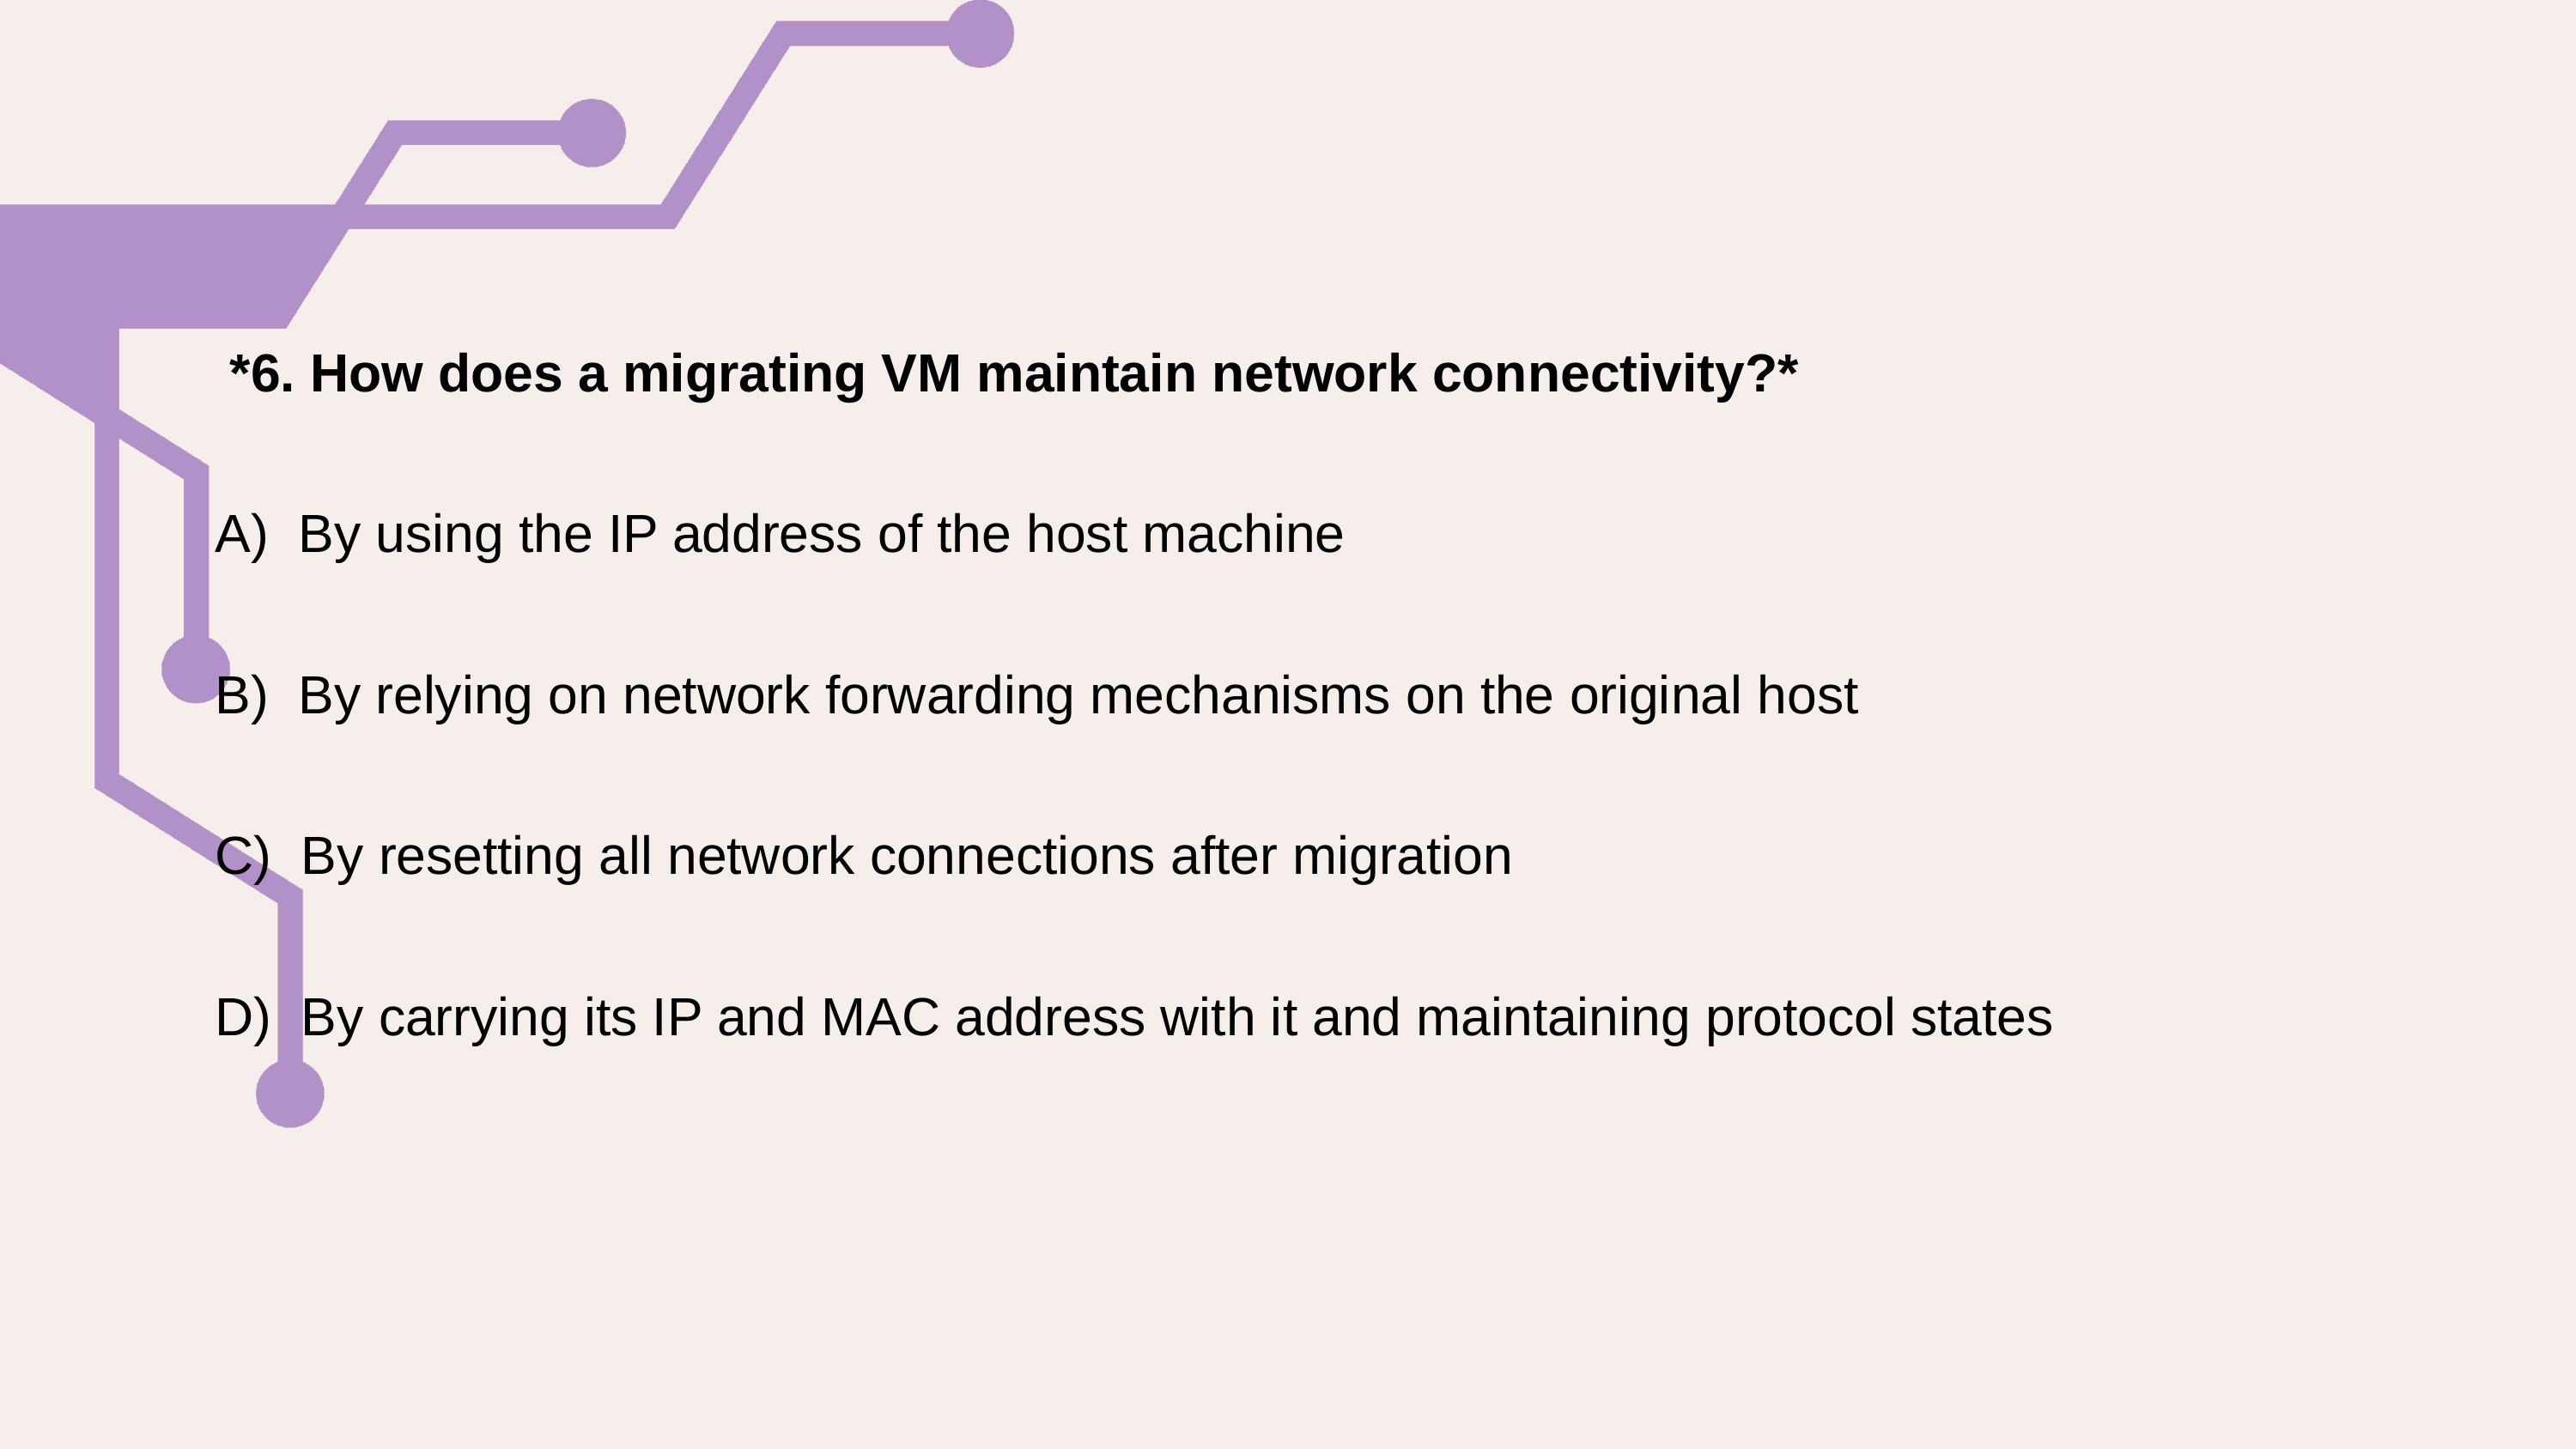

*6. How does a migrating VM maintain network connectivity?*

A)  By using the IP address of the host machine

B)  By relying on network forwarding mechanisms on the original host

C)  By resetting all network connections after migration

D)  By carrying its IP and MAC address with it and maintaining protocol states